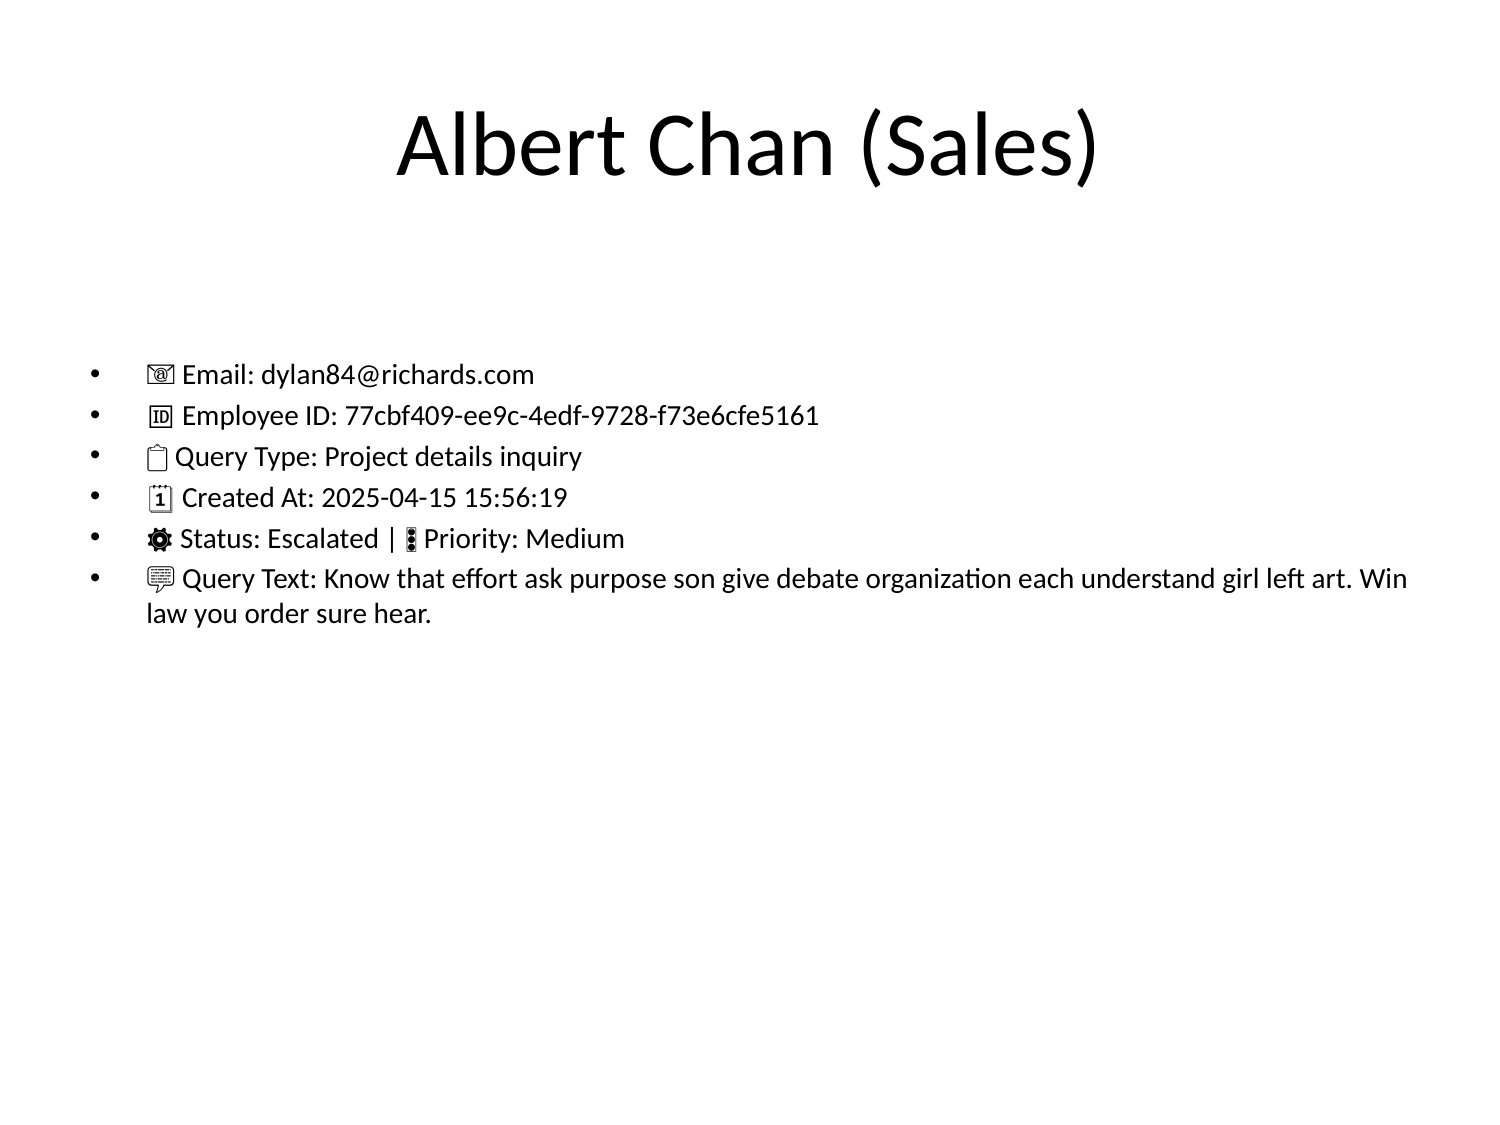

# Albert Chan (Sales)

📧 Email: dylan84@richards.com
🆔 Employee ID: 77cbf409-ee9c-4edf-9728-f73e6cfe5161
📋 Query Type: Project details inquiry
🗓 Created At: 2025-04-15 15:56:19
⚙ Status: Escalated | 🚦 Priority: Medium
💬 Query Text: Know that effort ask purpose son give debate organization each understand girl left art. Win law you order sure hear.